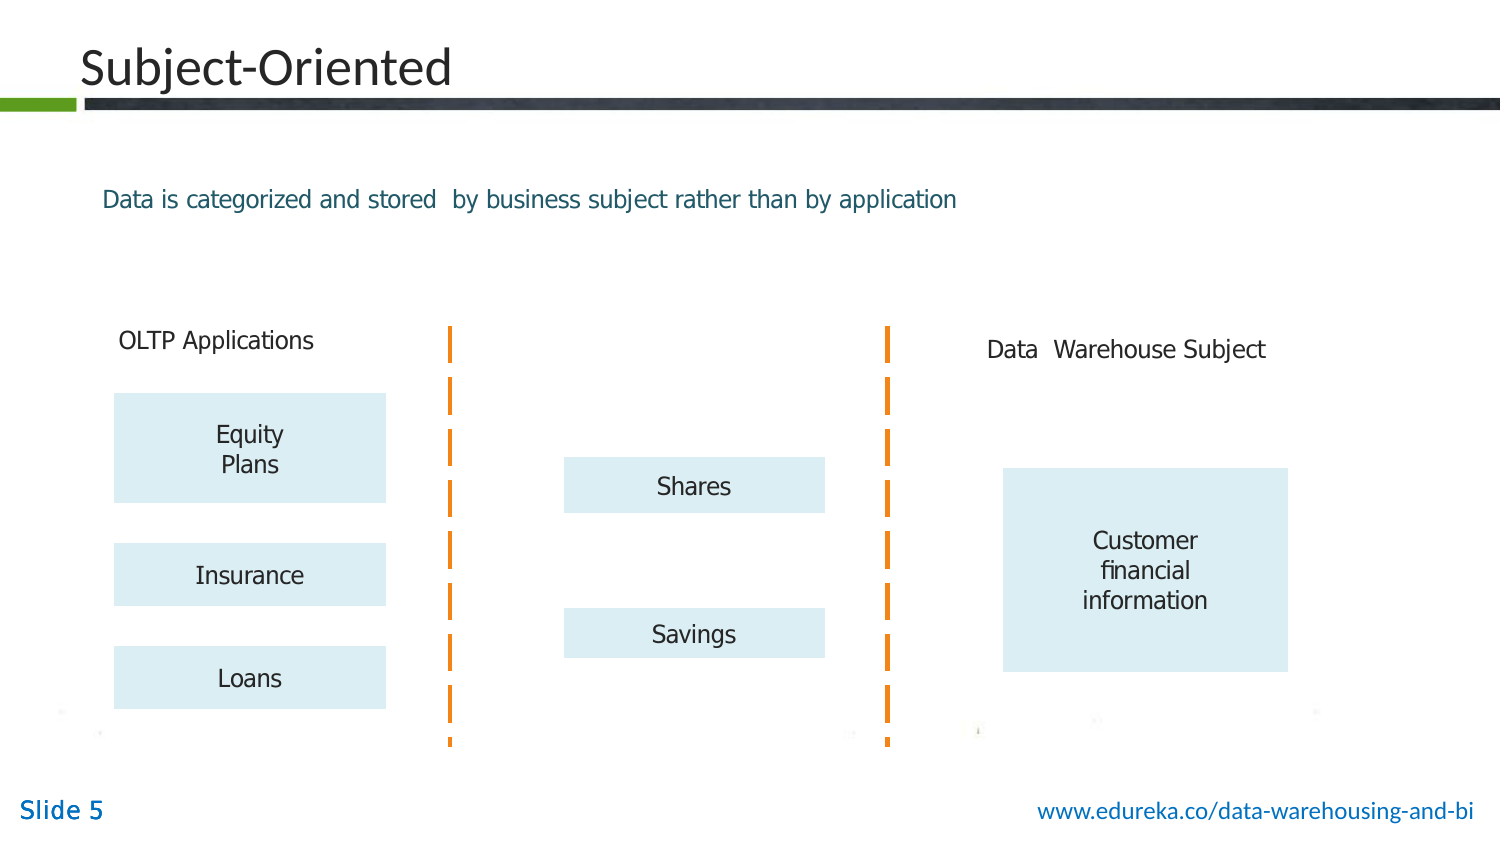

Subject-Oriented
Data is categorized and stored  by business subject rather than by application
OLTP Applications
Data  Warehouse Subject
Equity
Plans
Shares
Customer
financial
information
Insurance
Savings
Loans